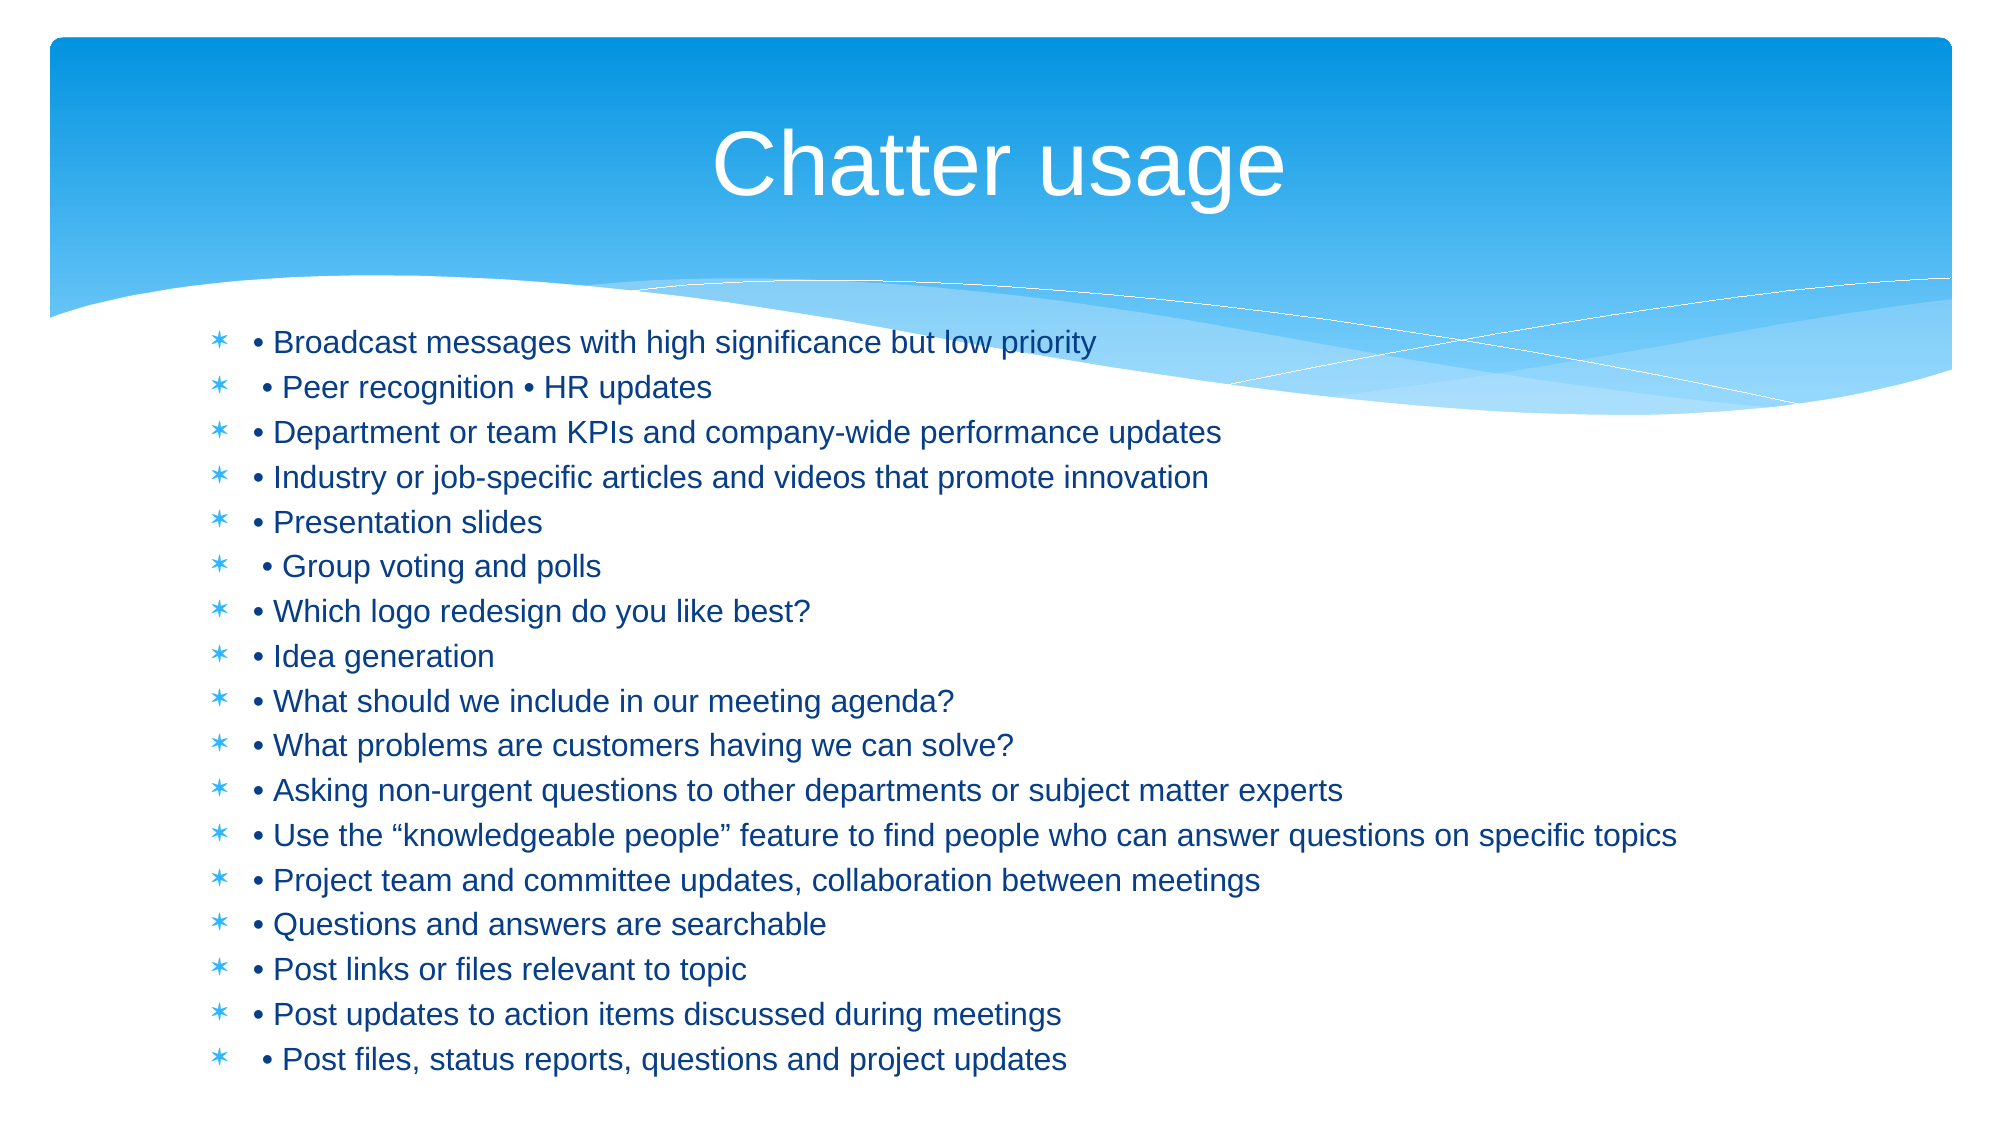

# Chatter usage
• Broadcast messages with high significance but low priority
 • Peer recognition • HR updates
• Department or team KPIs and company-wide performance updates
• Industry or job-specific articles and videos that promote innovation
• Presentation slides
 • Group voting and polls
• Which logo redesign do you like best?
• Idea generation
• What should we include in our meeting agenda?
• What problems are customers having we can solve?
• Asking non-urgent questions to other departments or subject matter experts
• Use the “knowledgeable people” feature to find people who can answer questions on specific topics
• Project team and committee updates, collaboration between meetings
• Questions and answers are searchable
• Post links or files relevant to topic
• Post updates to action items discussed during meetings
 • Post files, status reports, questions and project updates